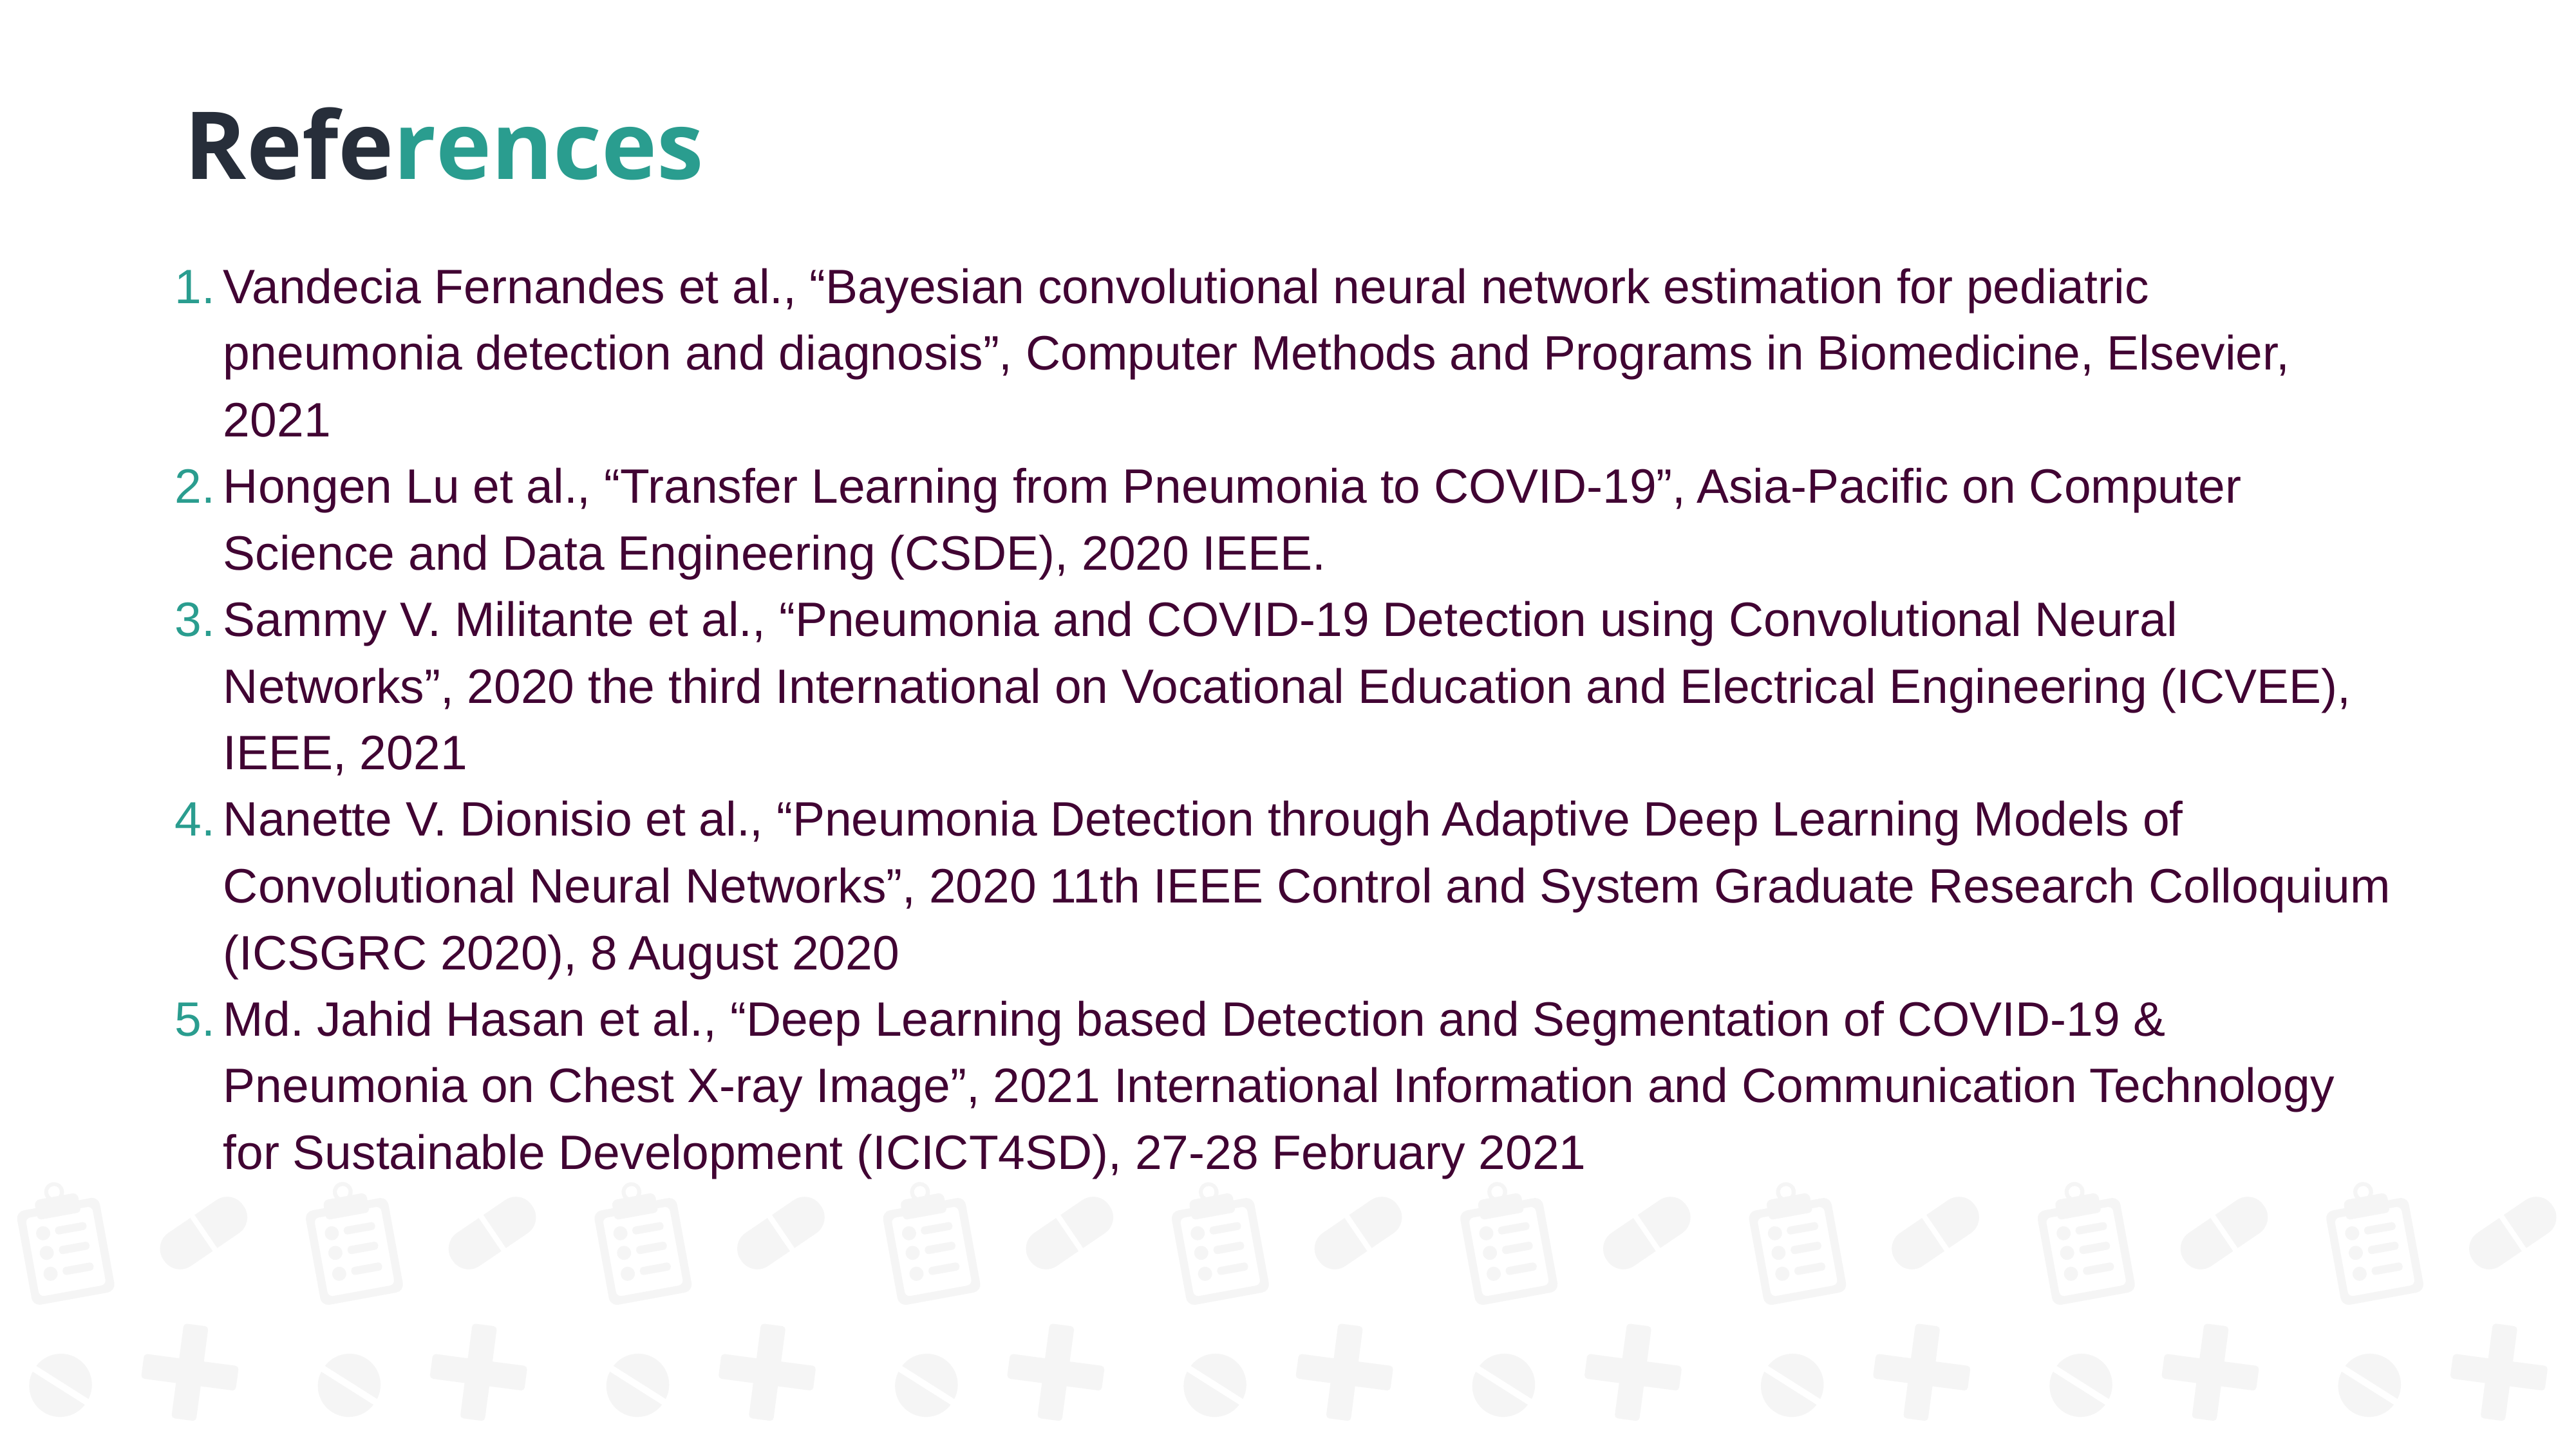

References

Vandecia Fernandes et al., “Bayesian convolutional neural network estimation for pediatric pneumonia detection and diagnosis”, Computer Methods and Programs in Biomedicine, Elsevier, 2021
Hongen Lu et al., “Transfer Learning from Pneumonia to COVID-19”, Asia-Pacific on Computer Science and Data Engineering (CSDE), 2020 IEEE.
Sammy V. Militante et al., “Pneumonia and COVID-19 Detection using Convolutional Neural Networks”, 2020 the third International on Vocational Education and Electrical Engineering (ICVEE), IEEE, 2021
Nanette V. Dionisio et al., “Pneumonia Detection through Adaptive Deep Learning Models of Convolutional Neural Networks”, 2020 11th IEEE Control and System Graduate Research Colloquium (ICSGRC 2020), 8 August 2020
Md. Jahid Hasan et al., “Deep Learning based Detection and Segmentation of COVID-19 & Pneumonia on Chest X-ray Image”, 2021 International Information and Communication Technology for Sustainable Development (ICICT4SD), 27-28 February 2021